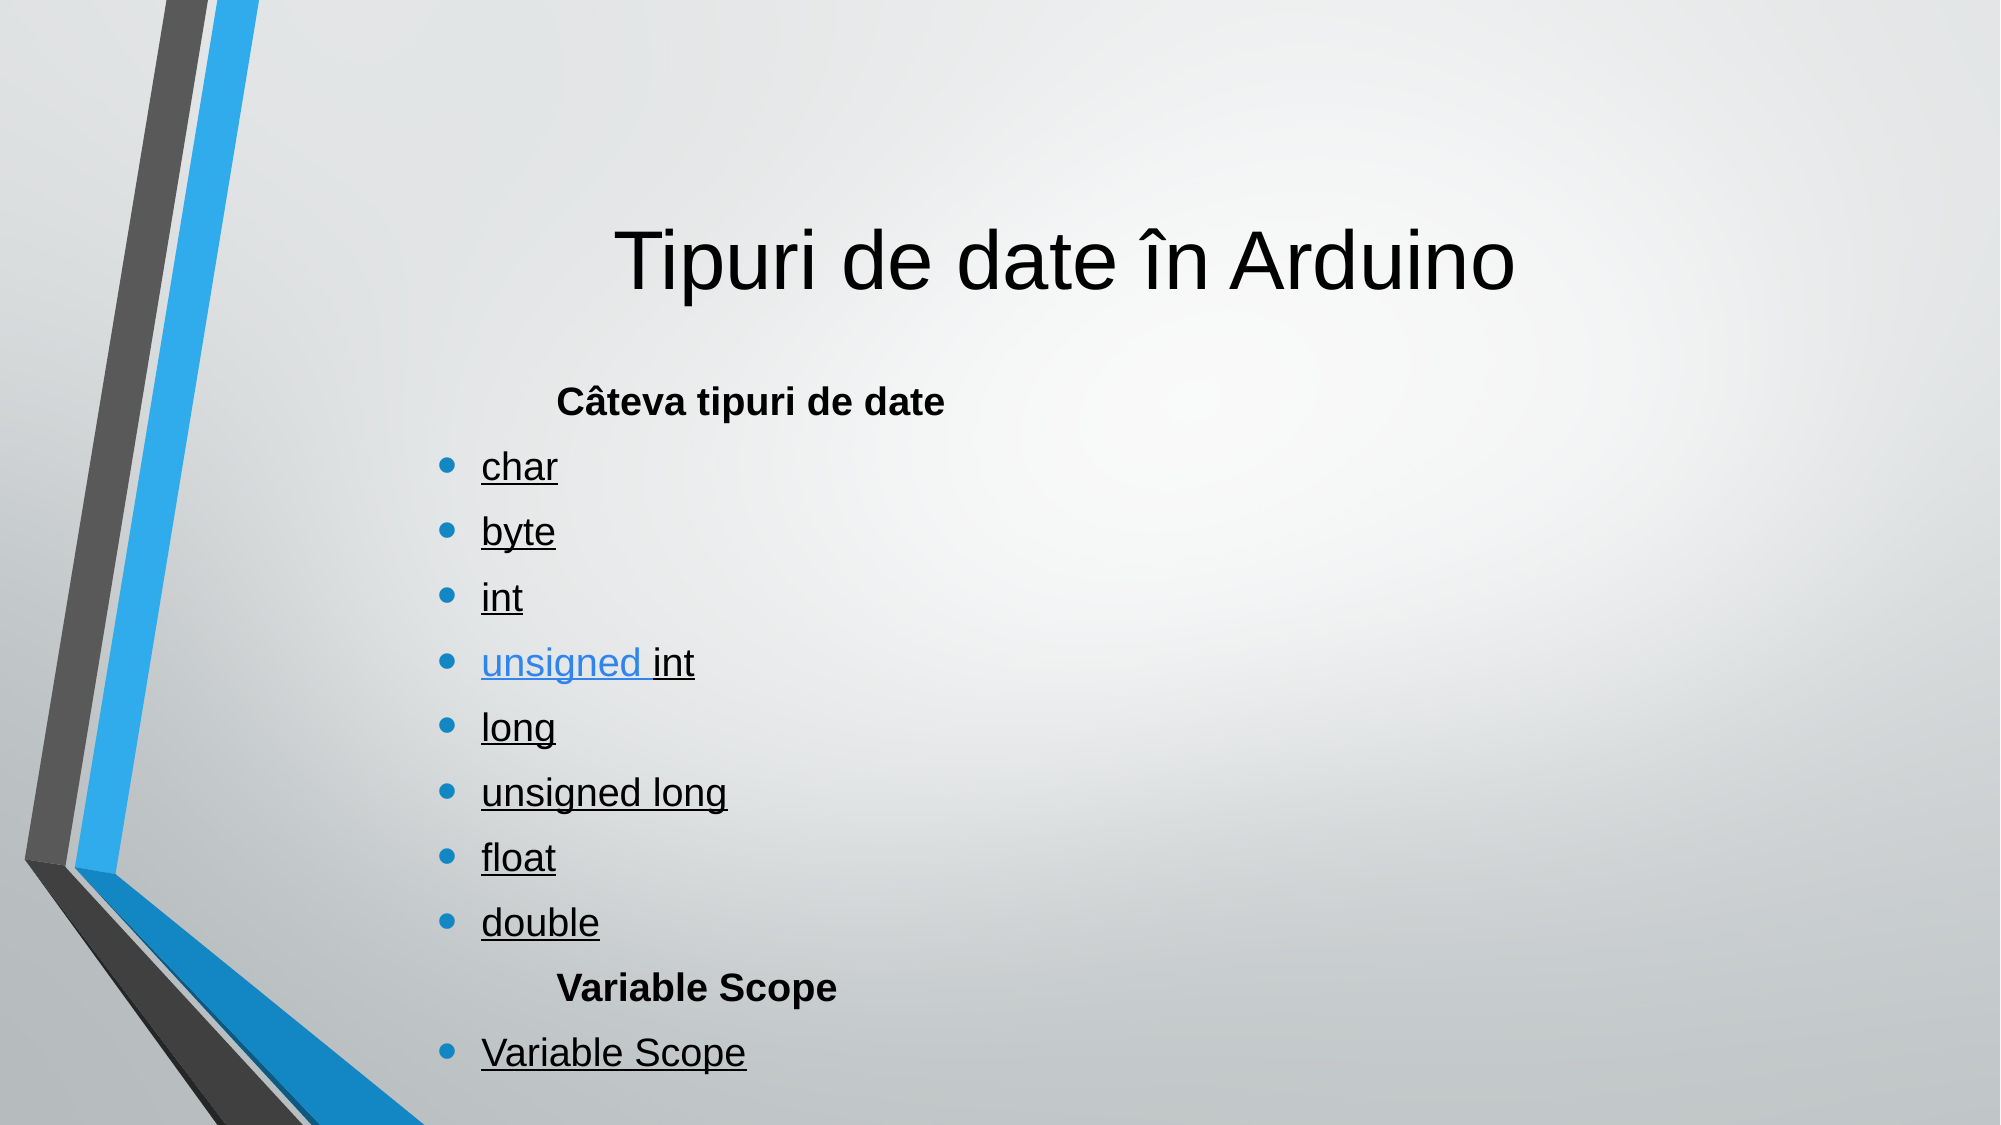

# Tipuri de date în Arduino
	Câteva tipuri de date
char
byte
int
unsigned int
long
unsigned long
float
double
	Variable Scope
Variable Scope